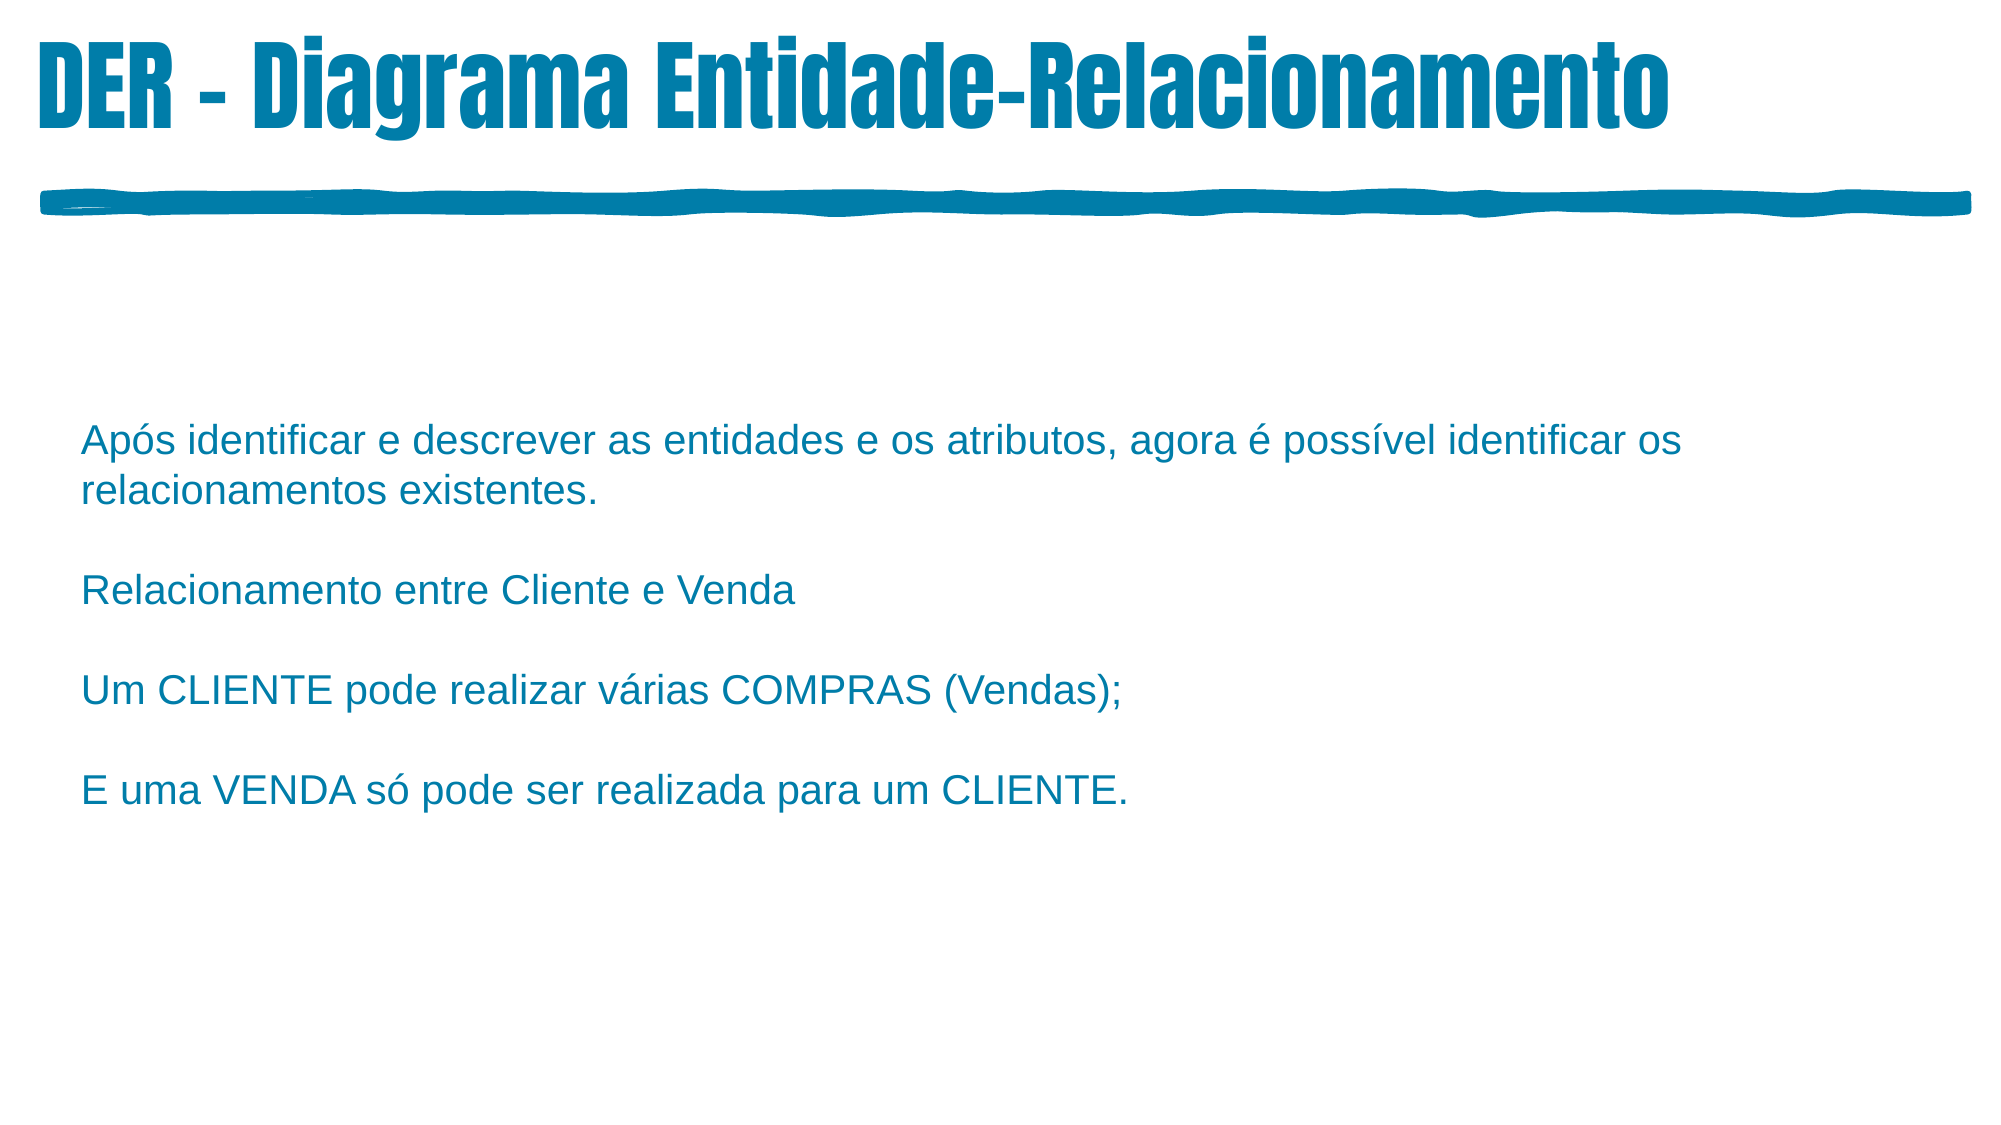

DER – Diagrama Entidade-Relacionamento

Após identificar e descrever as entidades e os atributos, agora é possível identificar os relacionamentos existentes.

Relacionamento entre Cliente e Venda

Um CLIENTE pode realizar várias COMPRAS (Vendas);

E uma VENDA só pode ser realizada para um CLIENTE.